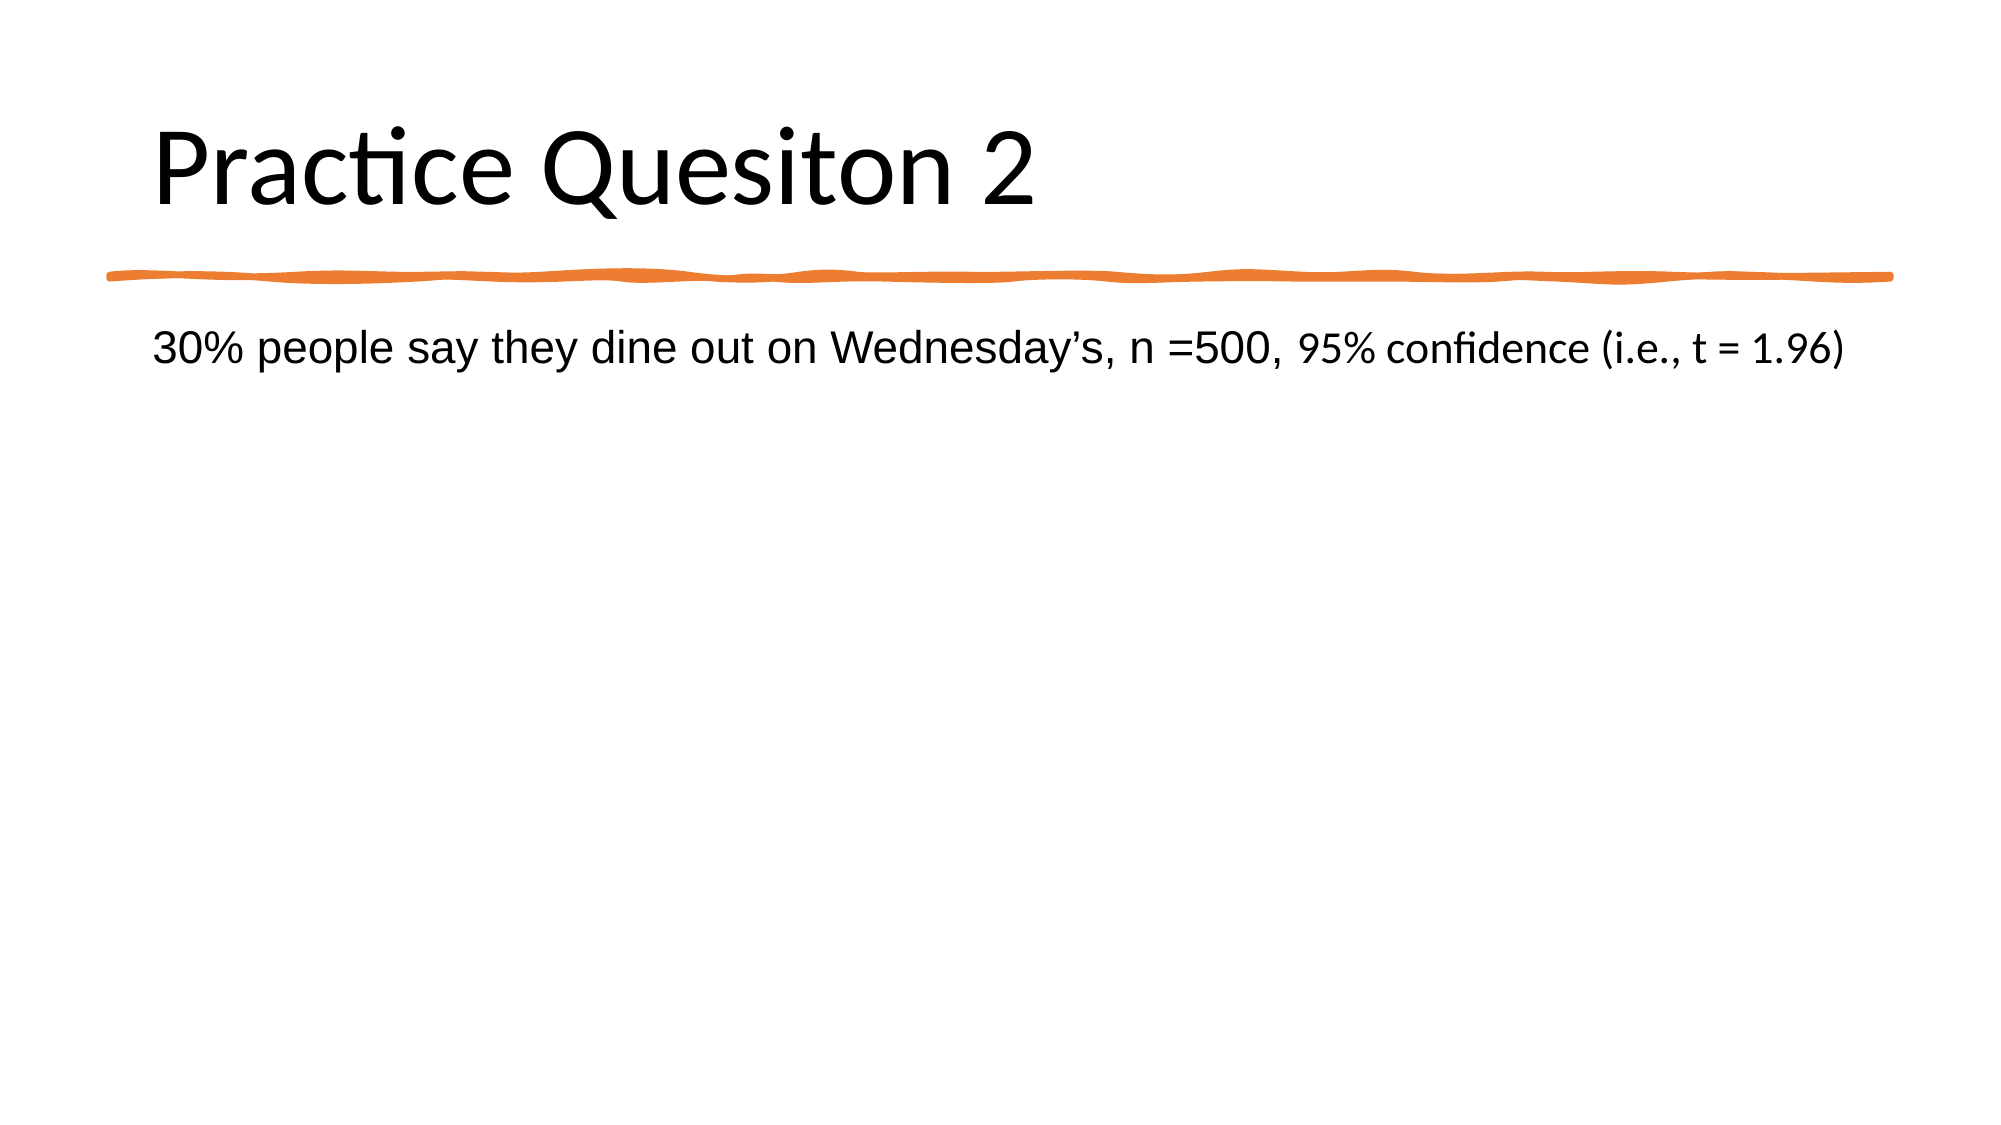

# Practice Quesiton 2

30% people say they dine out on Wednesday’s, n =500, 95% confidence (i.e., t = 1.96)